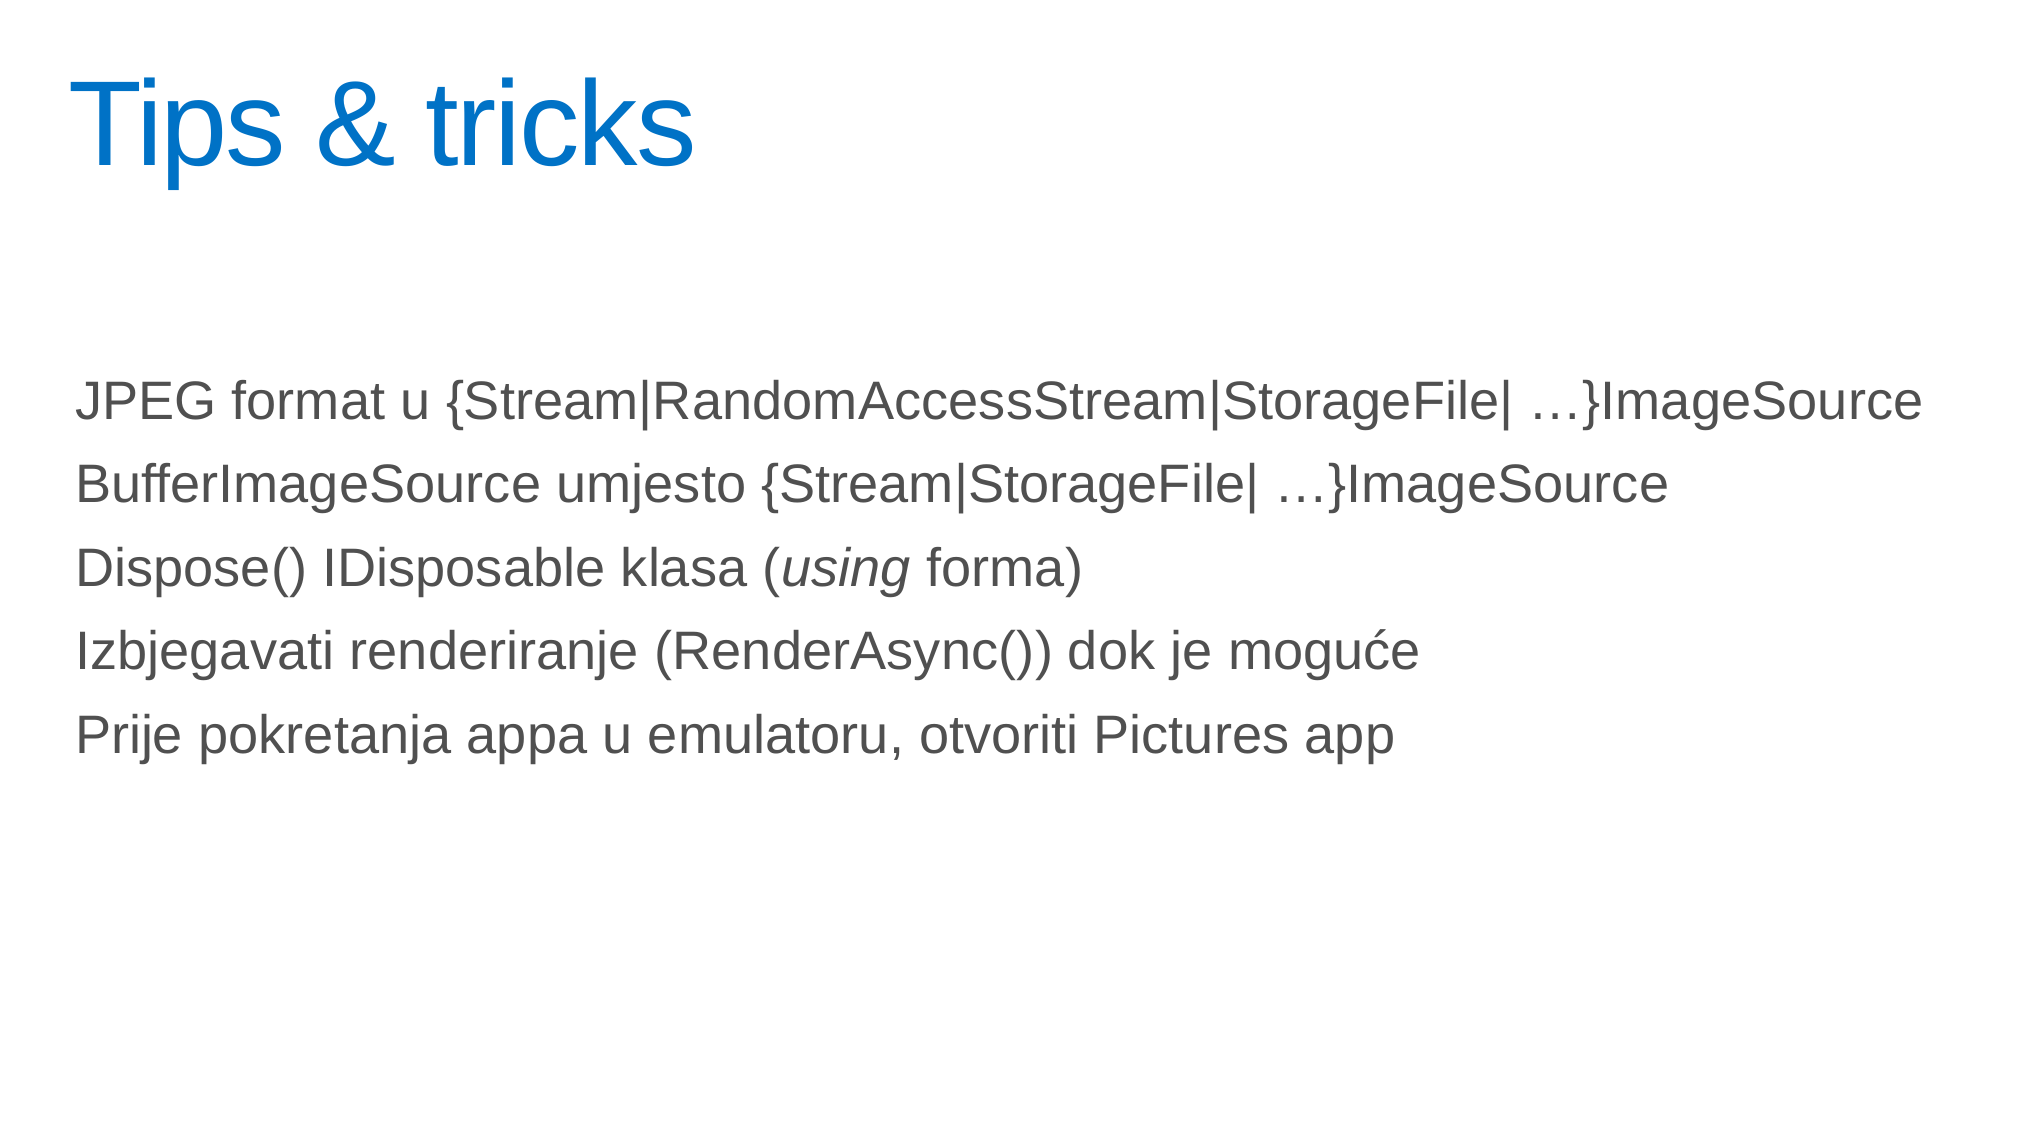

# Tips & tricks
JPEG format u {Stream|RandomAccessStream|StorageFile| …}ImageSource
BufferImageSource umjesto {Stream|StorageFile| …}ImageSource
Dispose() IDisposable klasa (using forma)
Izbjegavati renderiranje (RenderAsync()) dok je moguće
Prije pokretanja appa u emulatoru, otvoriti Pictures app